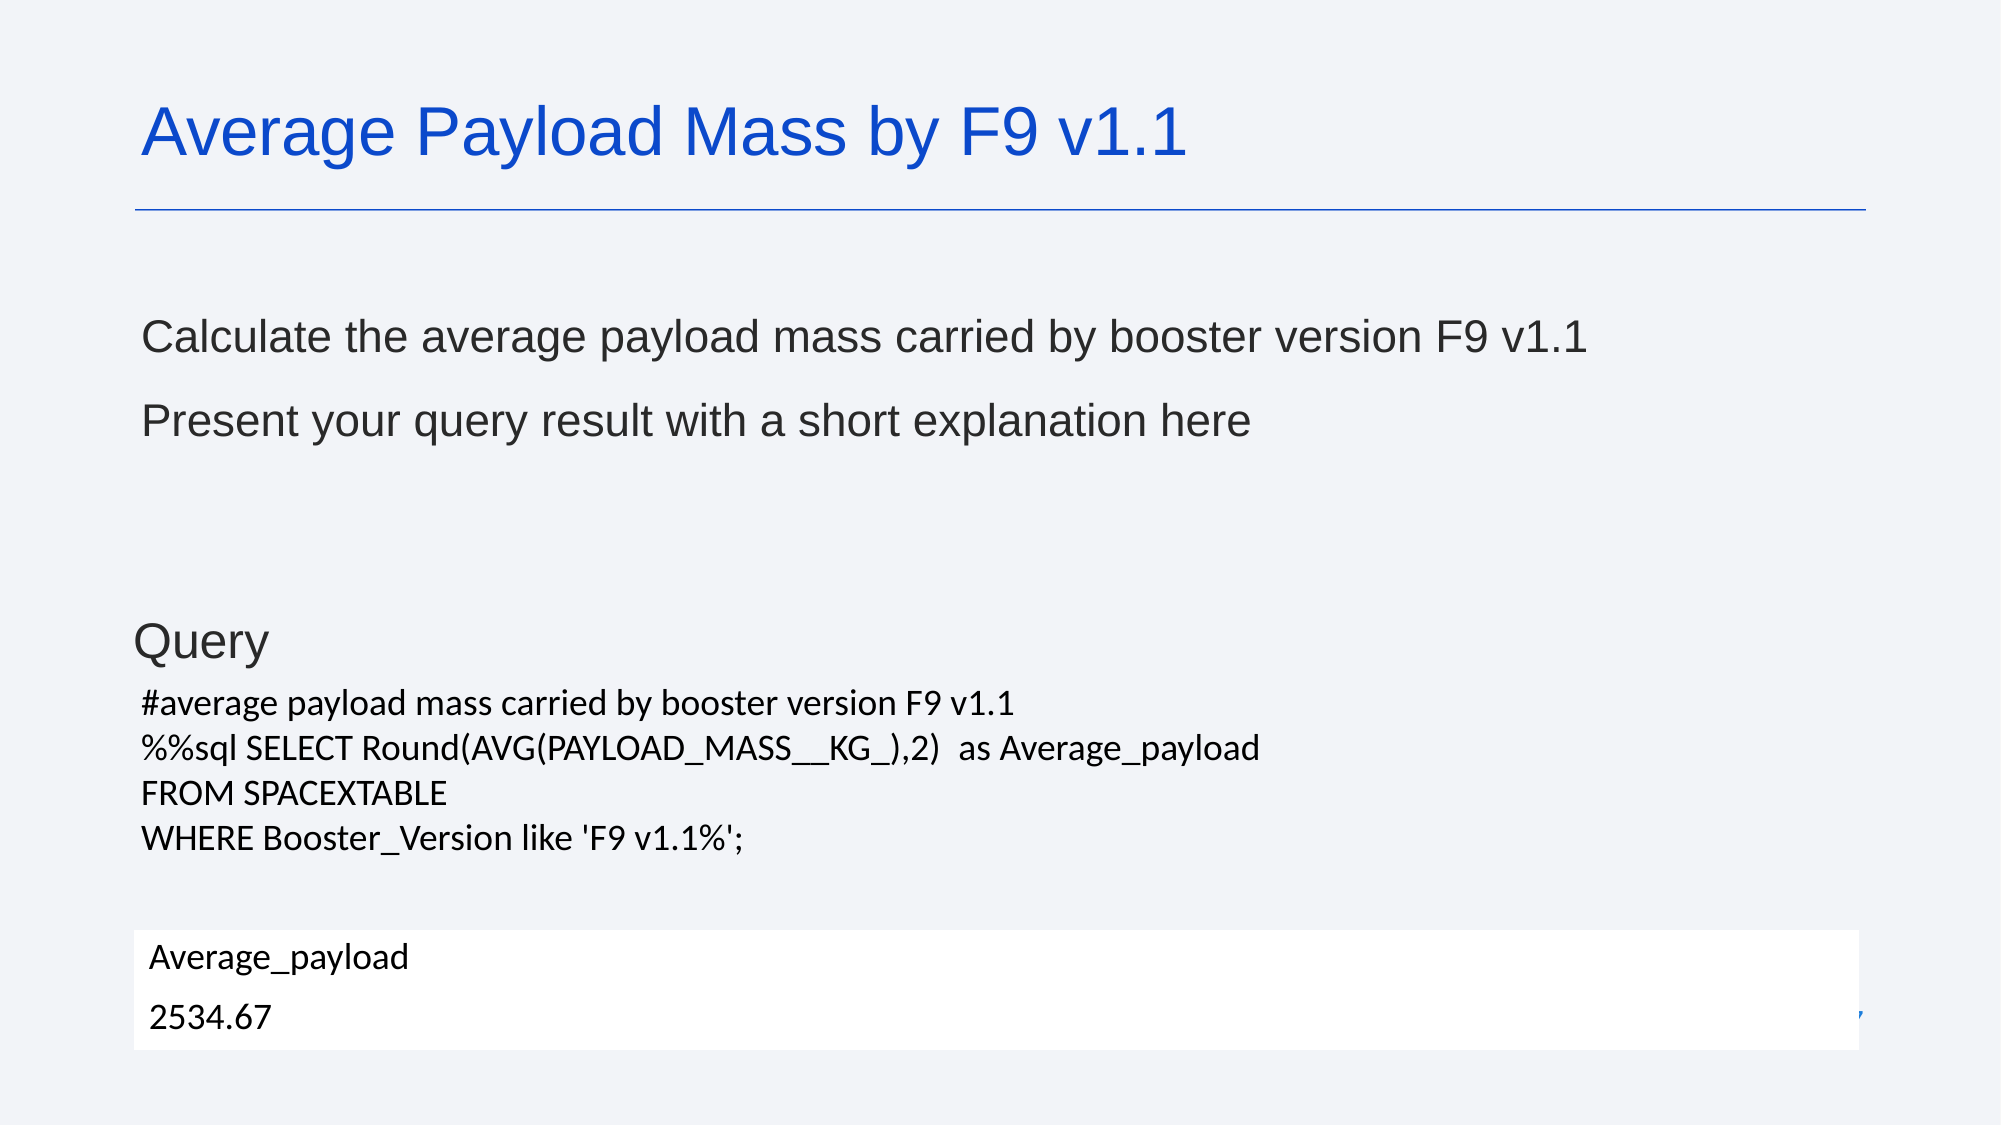

Average Payload Mass by F9 v1.1
Calculate the average payload mass carried by booster version F9 v1.1
Present your query result with a short explanation here
Query
#average payload mass carried by booster version F9 v1.1
%%sql SELECT Round(AVG(PAYLOAD_MASS__KG_),2)  as Average_payload
FROM SPACEXTABLE
WHERE Booster_Version like 'F9 v1.1%';
| Average\_payload |
| --- |
| 2534.67 |
27